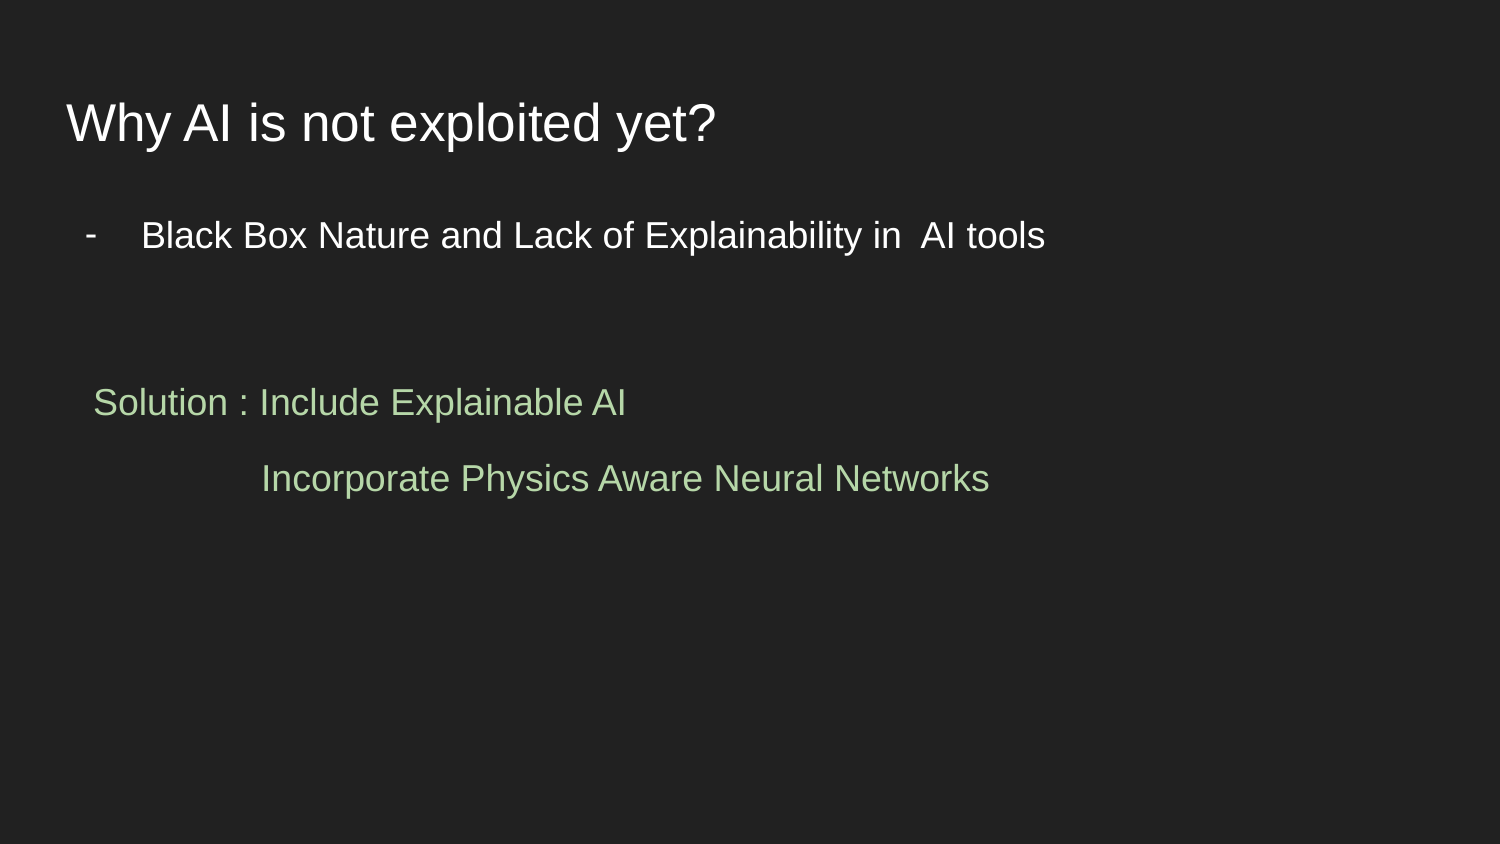

# Why AI is not exploited yet?
Black Box Nature and Lack of Explainability in  AI tools

Solution : Include Explainable AI
                Incorporate Physics Aware Neural Networks